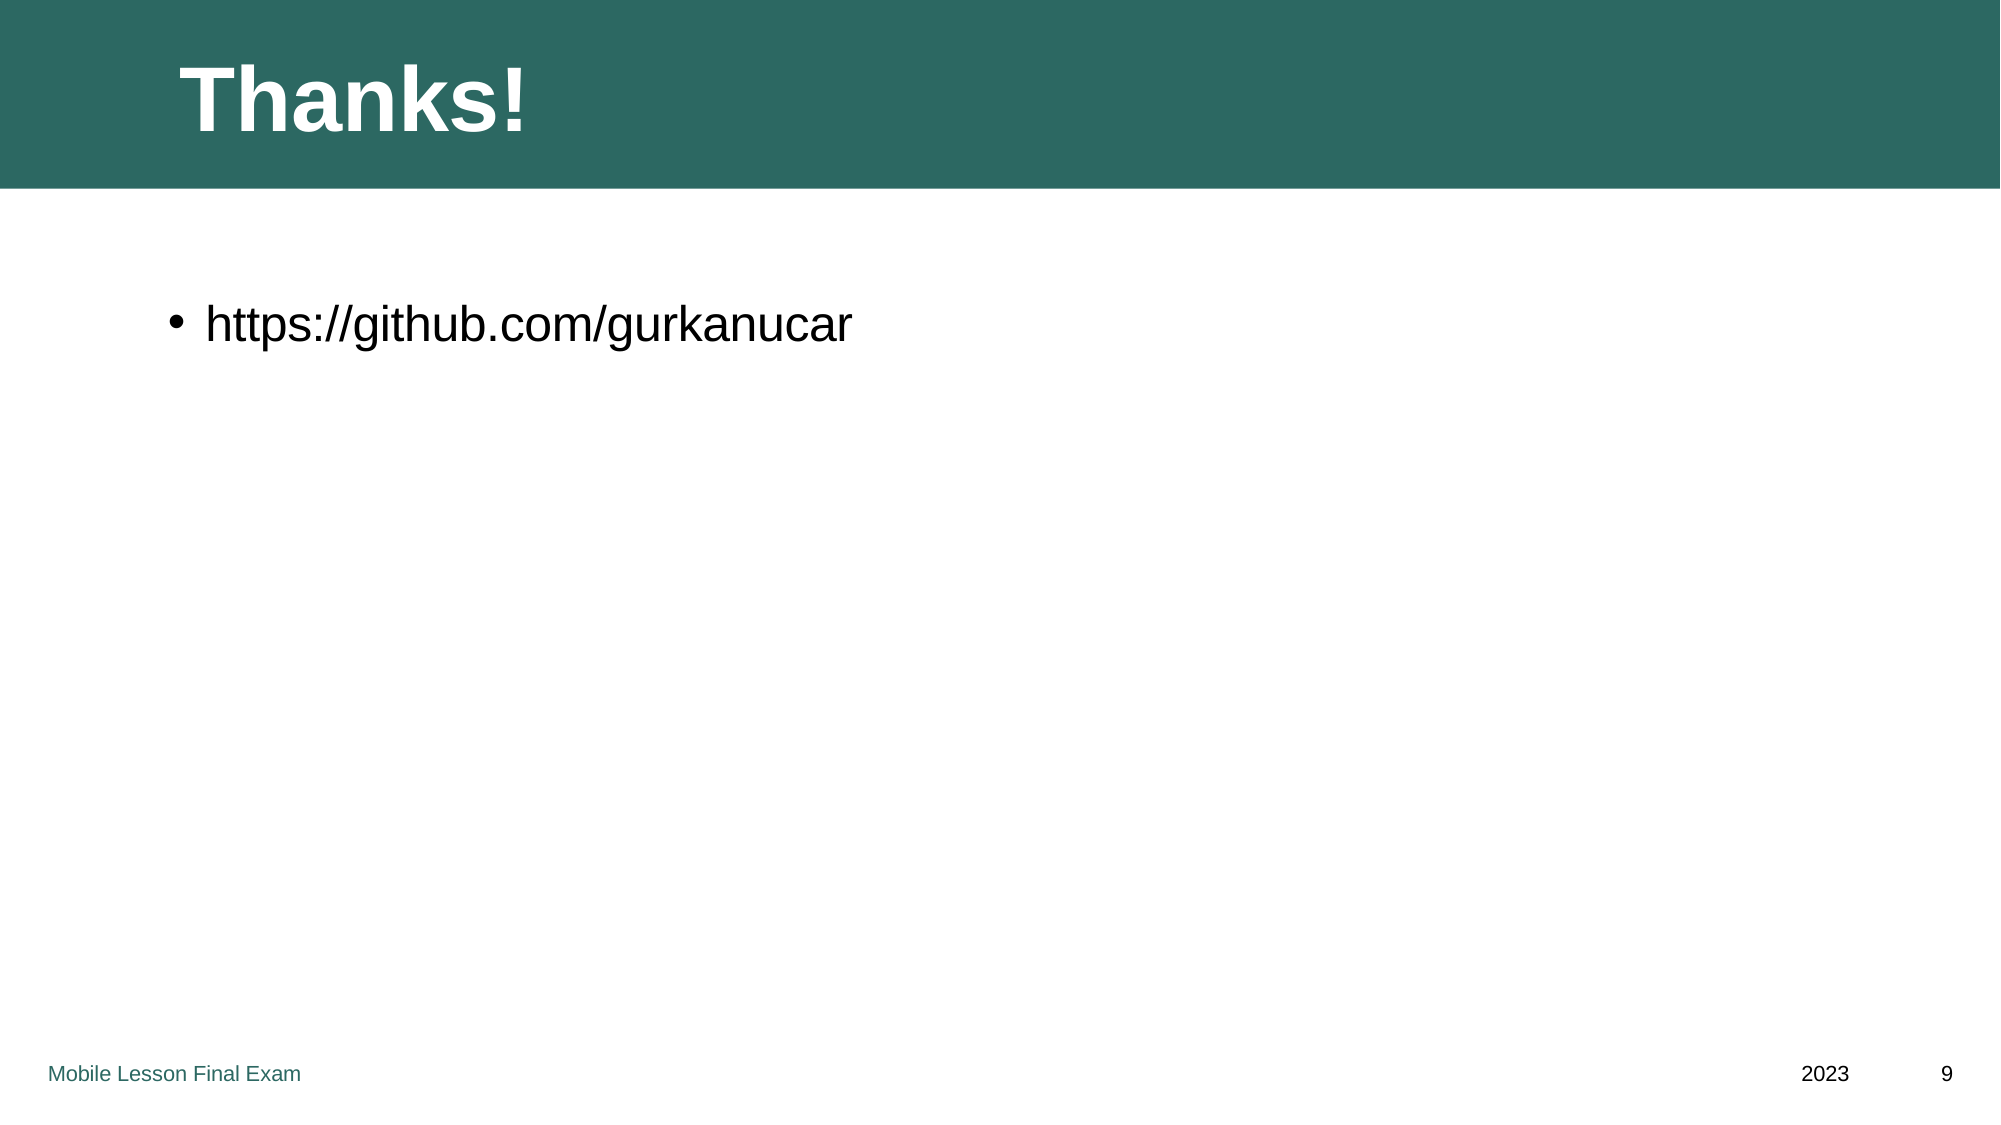

# Thanks!
https://github.com/gurkanucar
2023
Mobile Lesson Final Exam
9